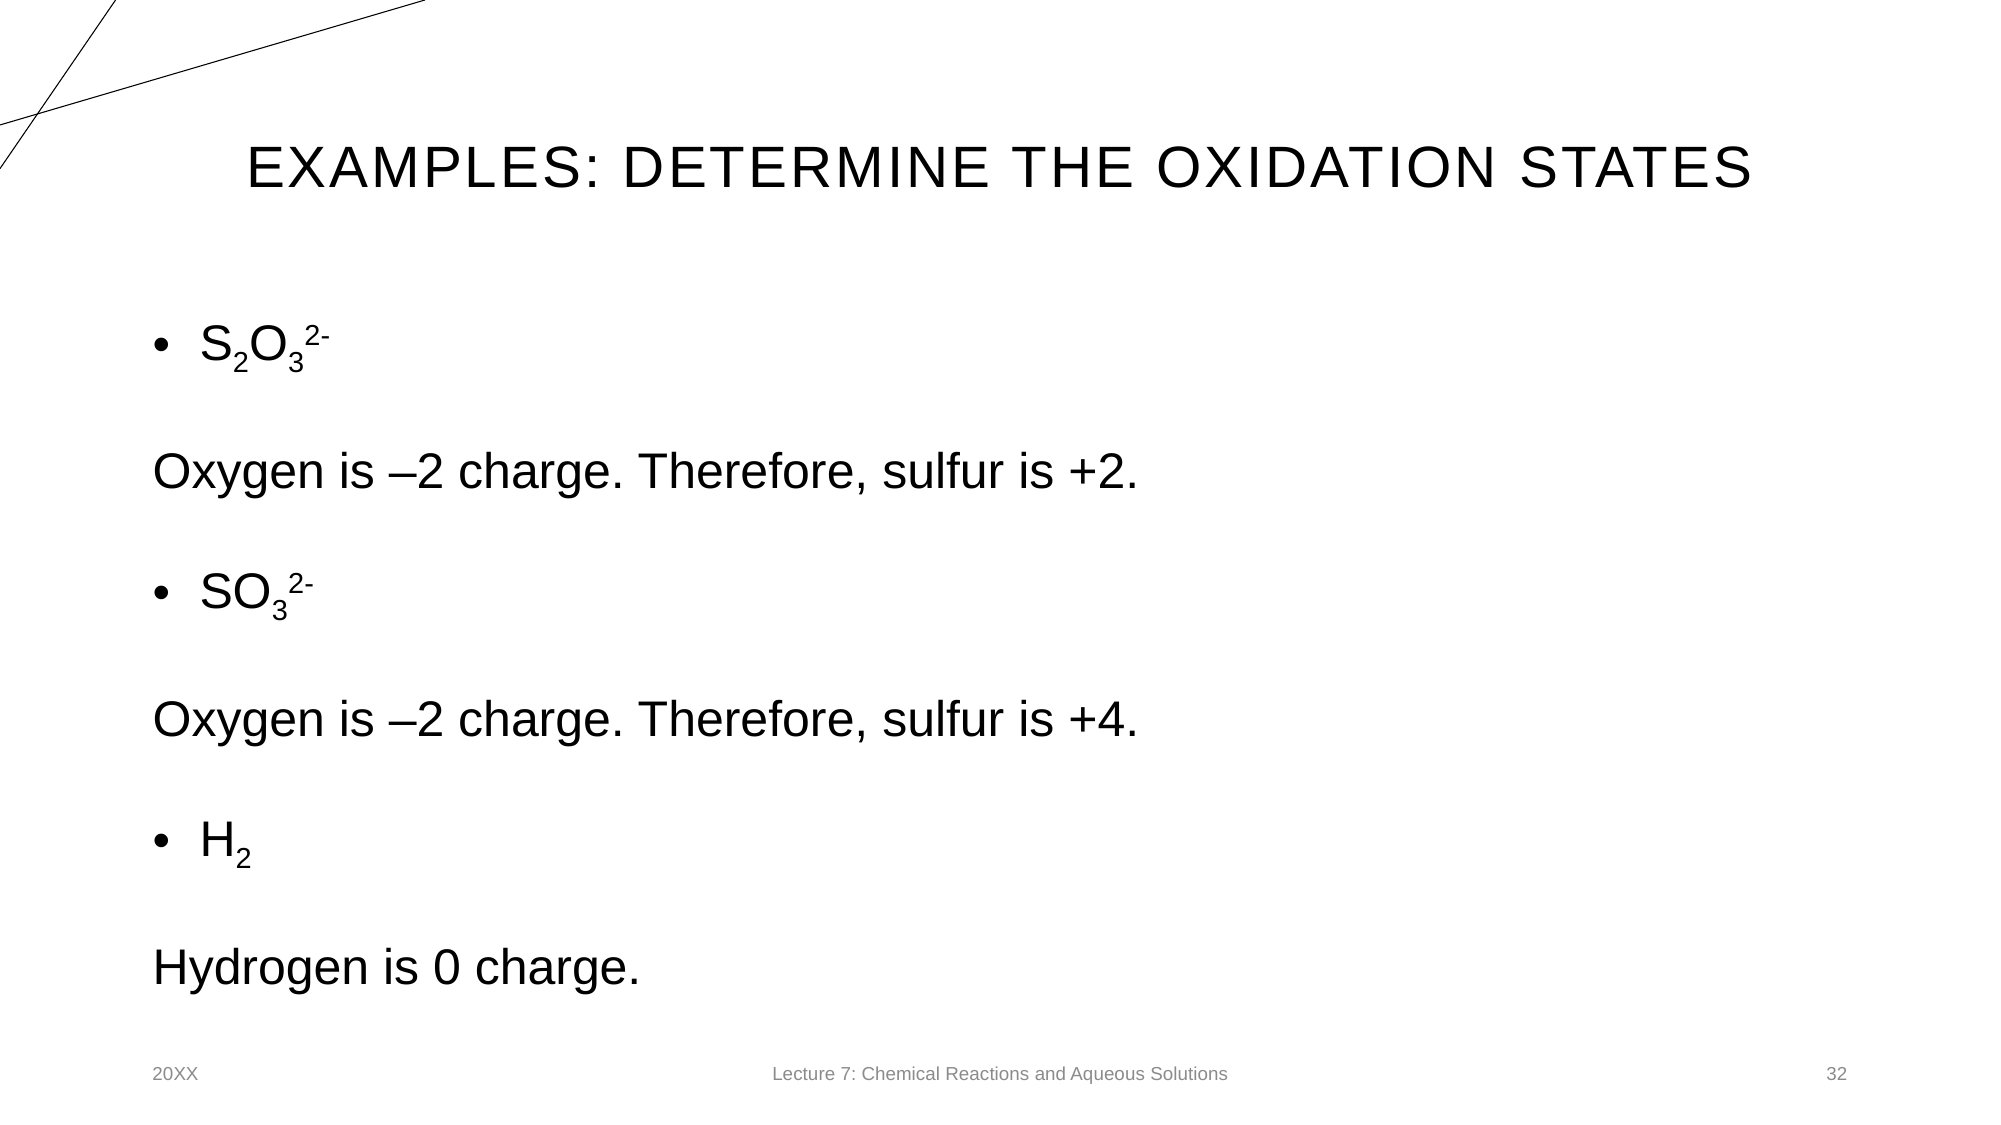

# Examples: determine the oxidation states
S2O32-

Oxygen is –2 charge. Therefore, sulfur is +2.

SO32-

Oxygen is –2 charge. Therefore, sulfur is +4.

H2

Hydrogen is 0 charge.
20XX
Lecture 7: Chemical Reactions and Aqueous Solutions​
32